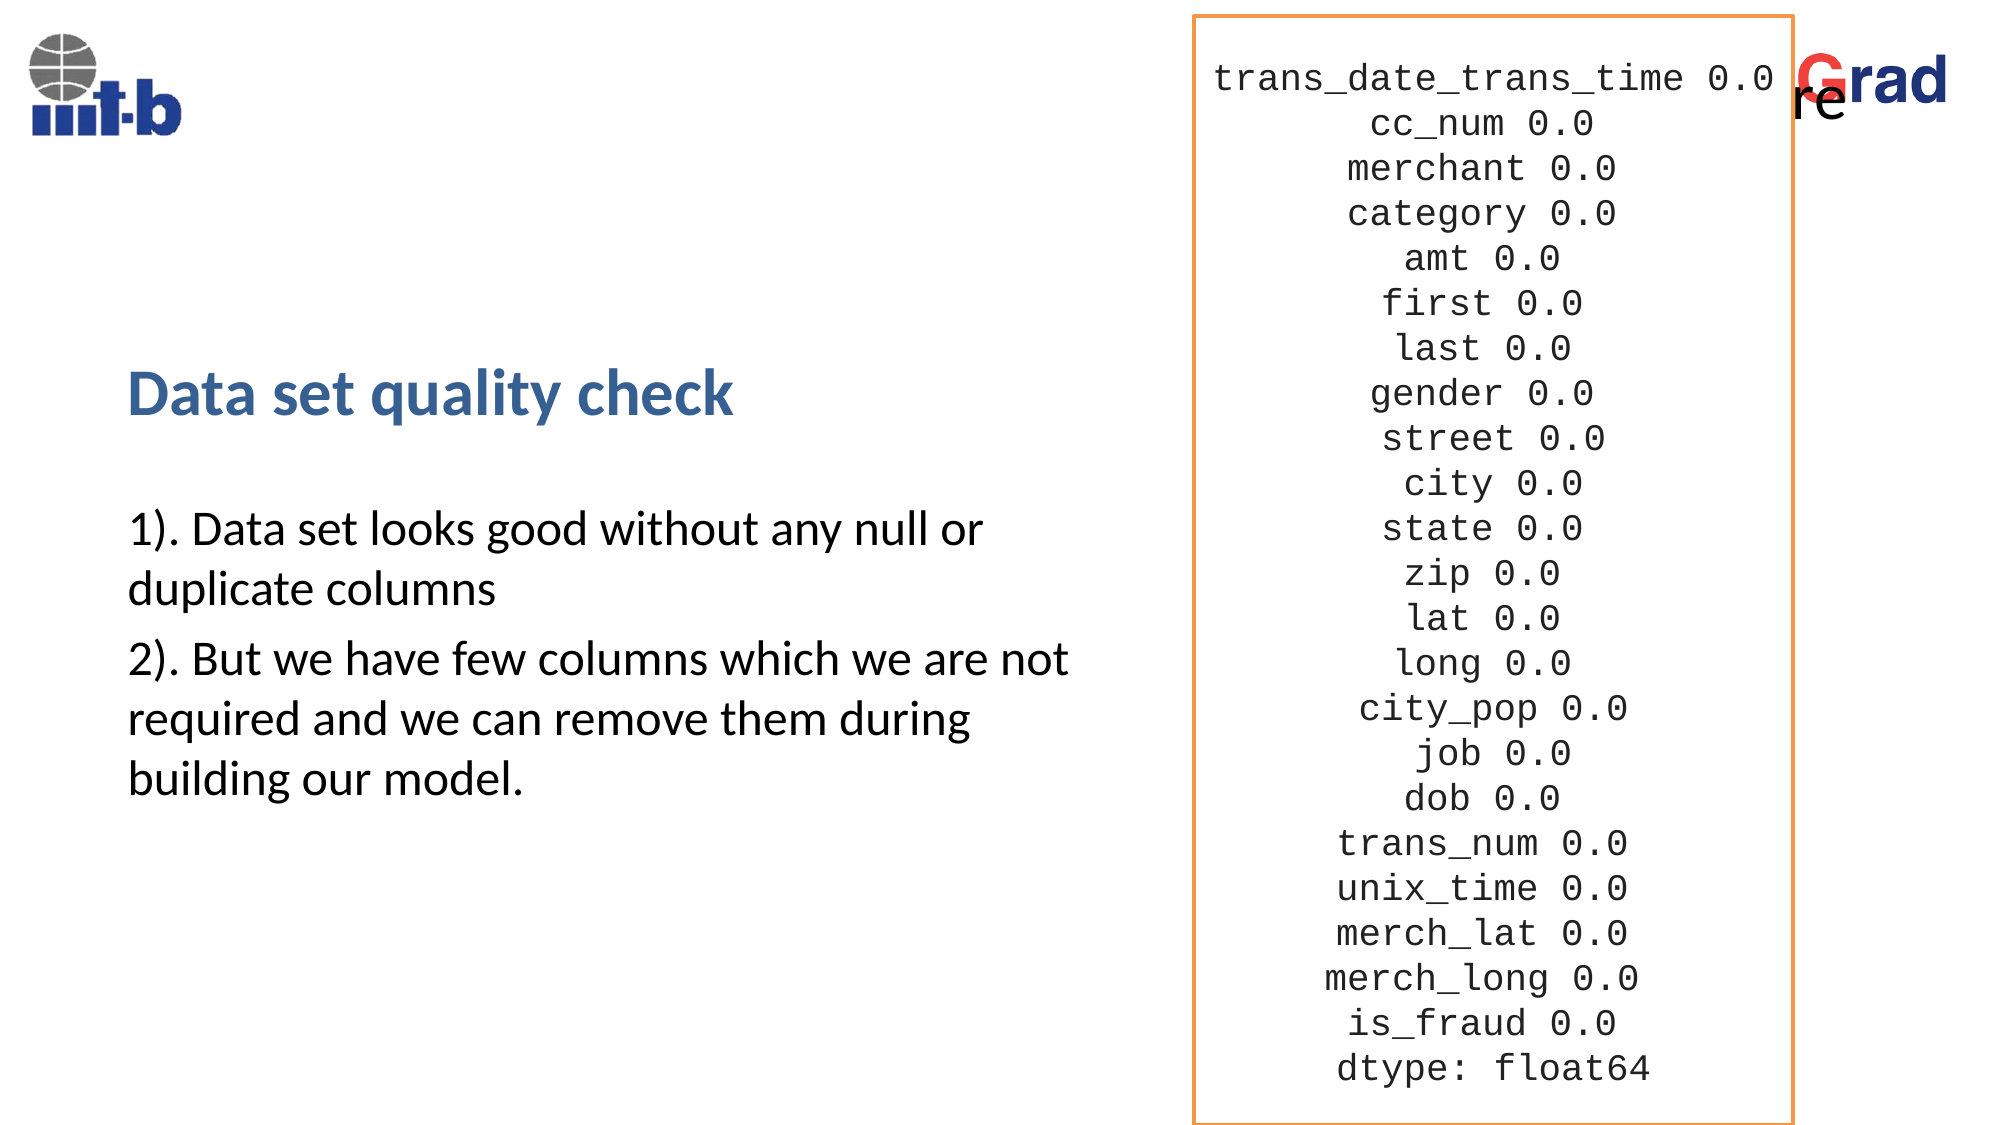

trans_date_trans_time 0.0 cc_num 0.0
merchant 0.0
category 0.0
amt 0.0
first 0.0
last 0.0
gender 0.0
street 0.0
 city 0.0
state 0.0
zip 0.0
lat 0.0
long 0.0
city_pop 0.0
 job 0.0
dob 0.0
trans_num 0.0
unix_time 0.0
merch_lat 0.0
merch_long 0.0
is_fraud 0.0
dtype: float64

# Data set quality check
1). Data set looks good without any null or duplicate columns
2). But we have few columns which we are not required and we can remove them during building our model.